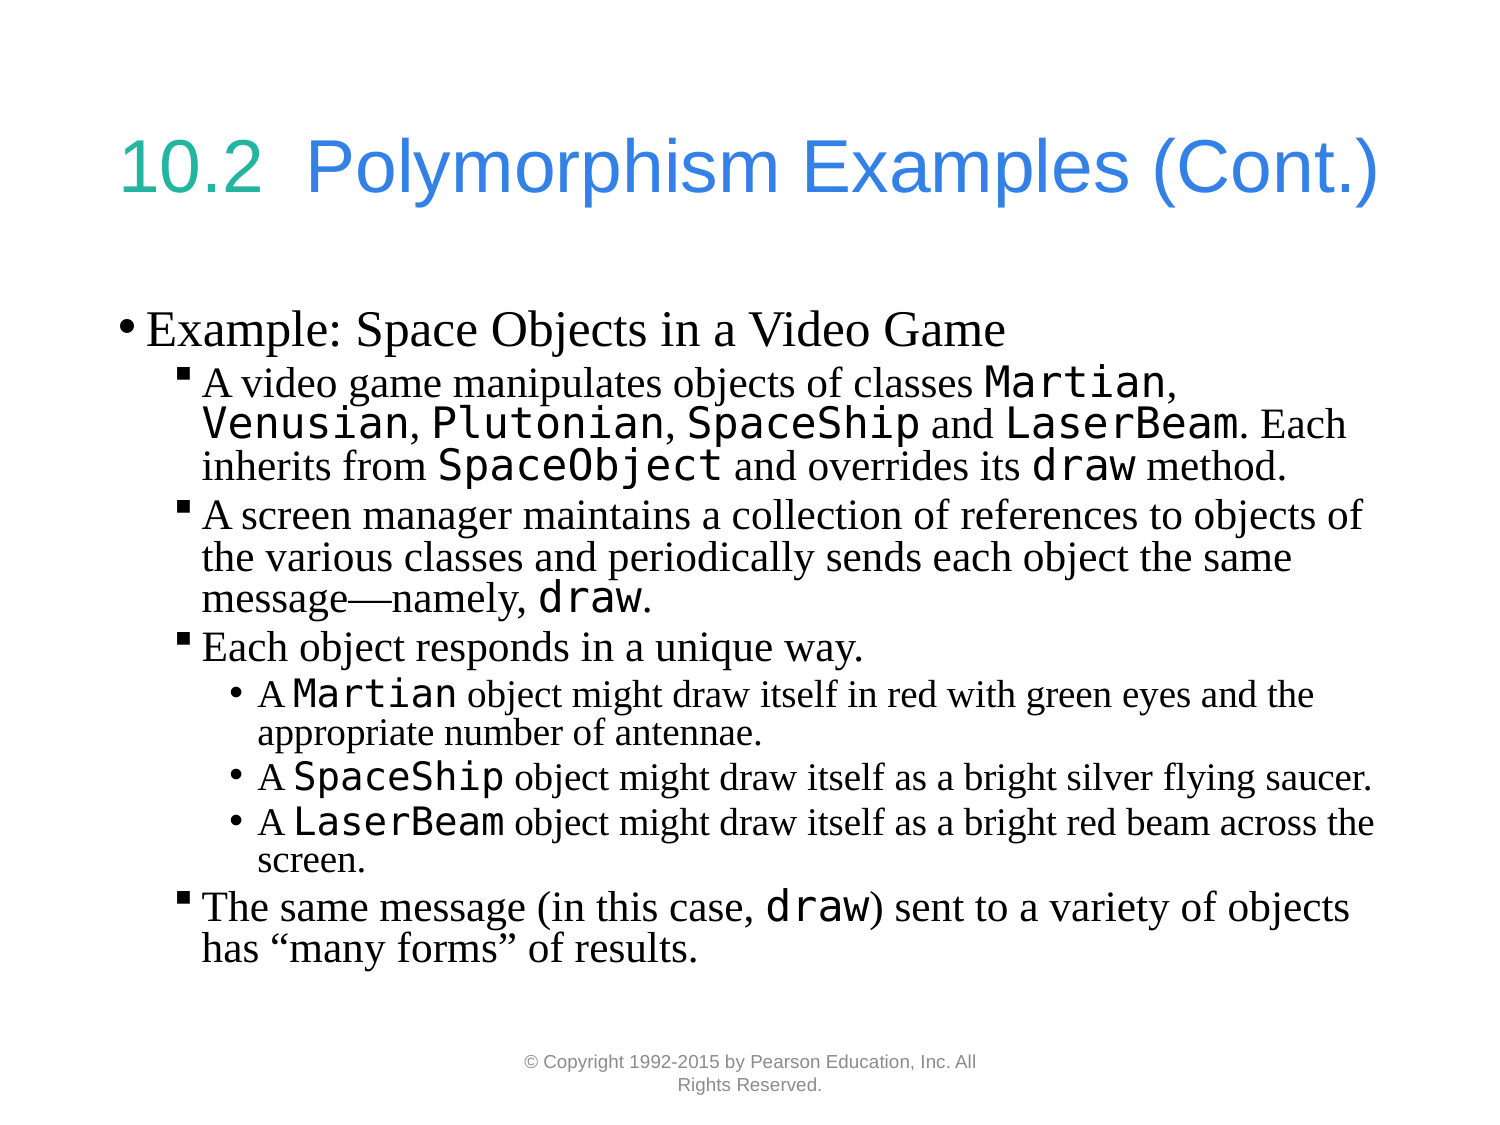

# 10.2  Polymorphism Examples (Cont.)
Example: Space Objects in a Video Game
A video game manipulates objects of classes Martian, Venusian, Plutonian, SpaceShip and LaserBeam. Each inherits from SpaceObject and overrides its draw method.
A screen manager maintains a collection of references to objects of the various classes and periodically sends each object the same message—namely, draw.
Each object responds in a unique way.
A Martian object might draw itself in red with green eyes and the appropriate number of antennae.
A SpaceShip object might draw itself as a bright silver flying saucer.
A LaserBeam object might draw itself as a bright red beam across the screen.
The same message (in this case, draw) sent to a variety of objects has “many forms” of results.
© Copyright 1992-2015 by Pearson Education, Inc. All Rights Reserved.